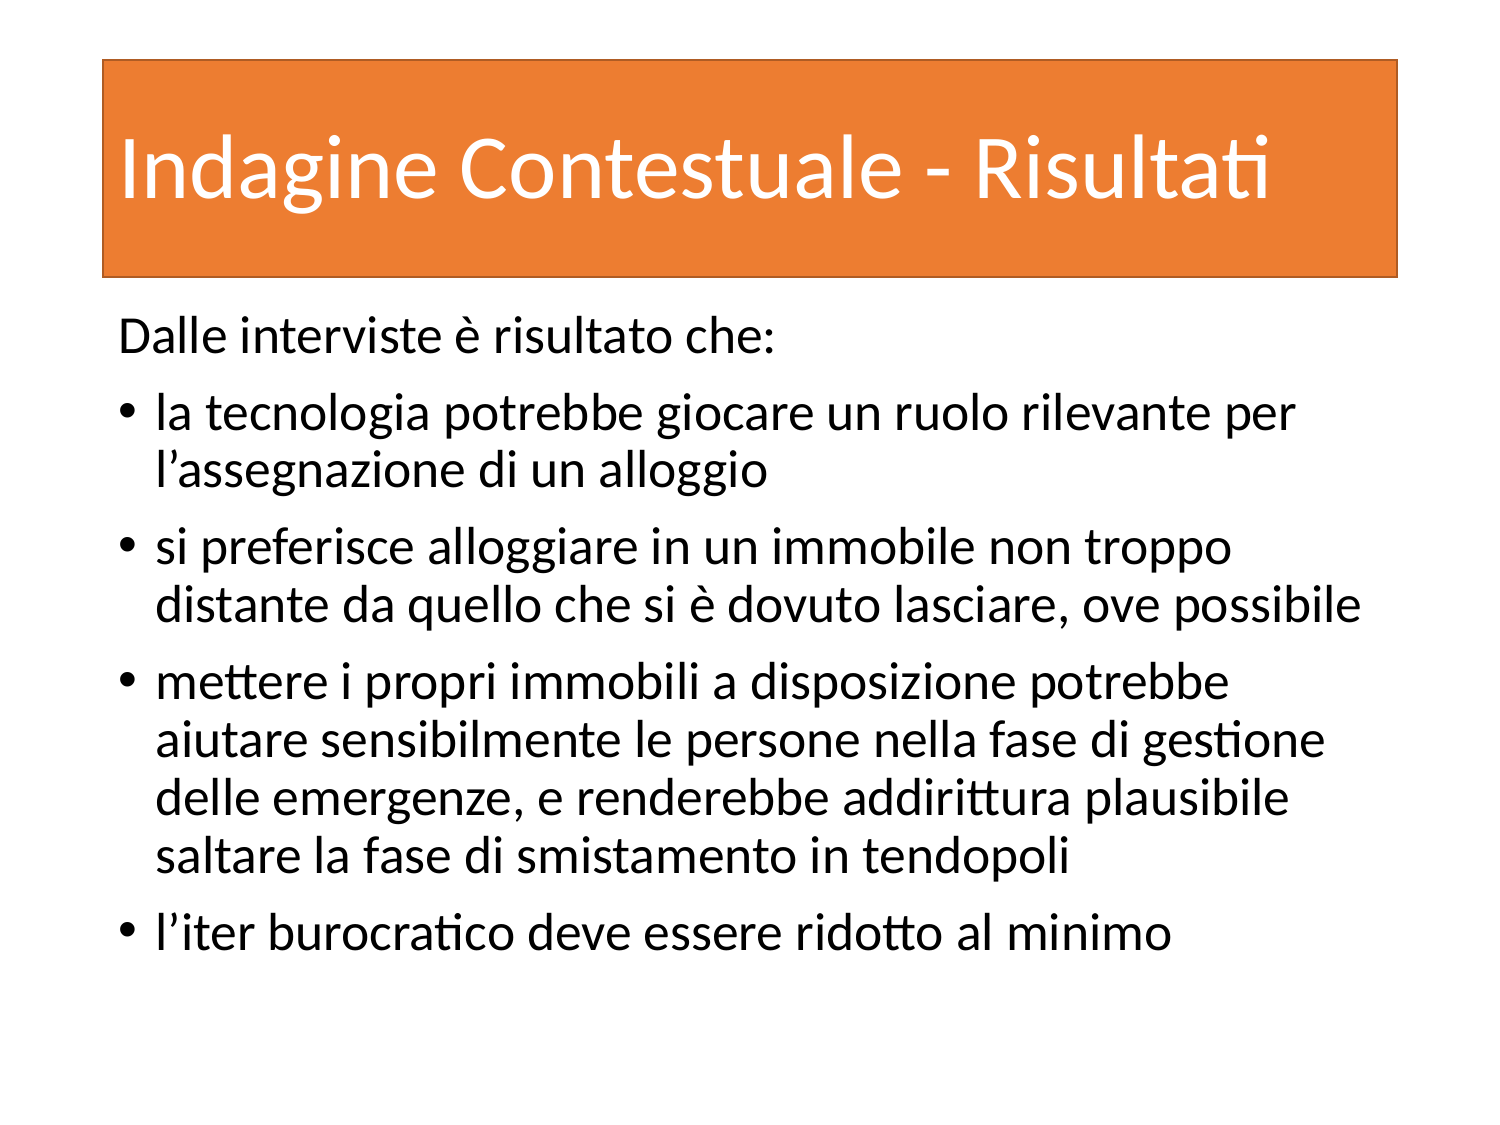

# Indagine Contestuale - Risultati
Dalle interviste è risultato che:
la tecnologia potrebbe giocare un ruolo rilevante per l’assegnazione di un alloggio
si preferisce alloggiare in un immobile non troppo distante da quello che si è dovuto lasciare, ove possibile
mettere i propri immobili a disposizione potrebbe aiutare sensibilmente le persone nella fase di gestione delle emergenze, e renderebbe addirittura plausibile saltare la fase di smistamento in tendopoli
l’iter burocratico deve essere ridotto al minimo